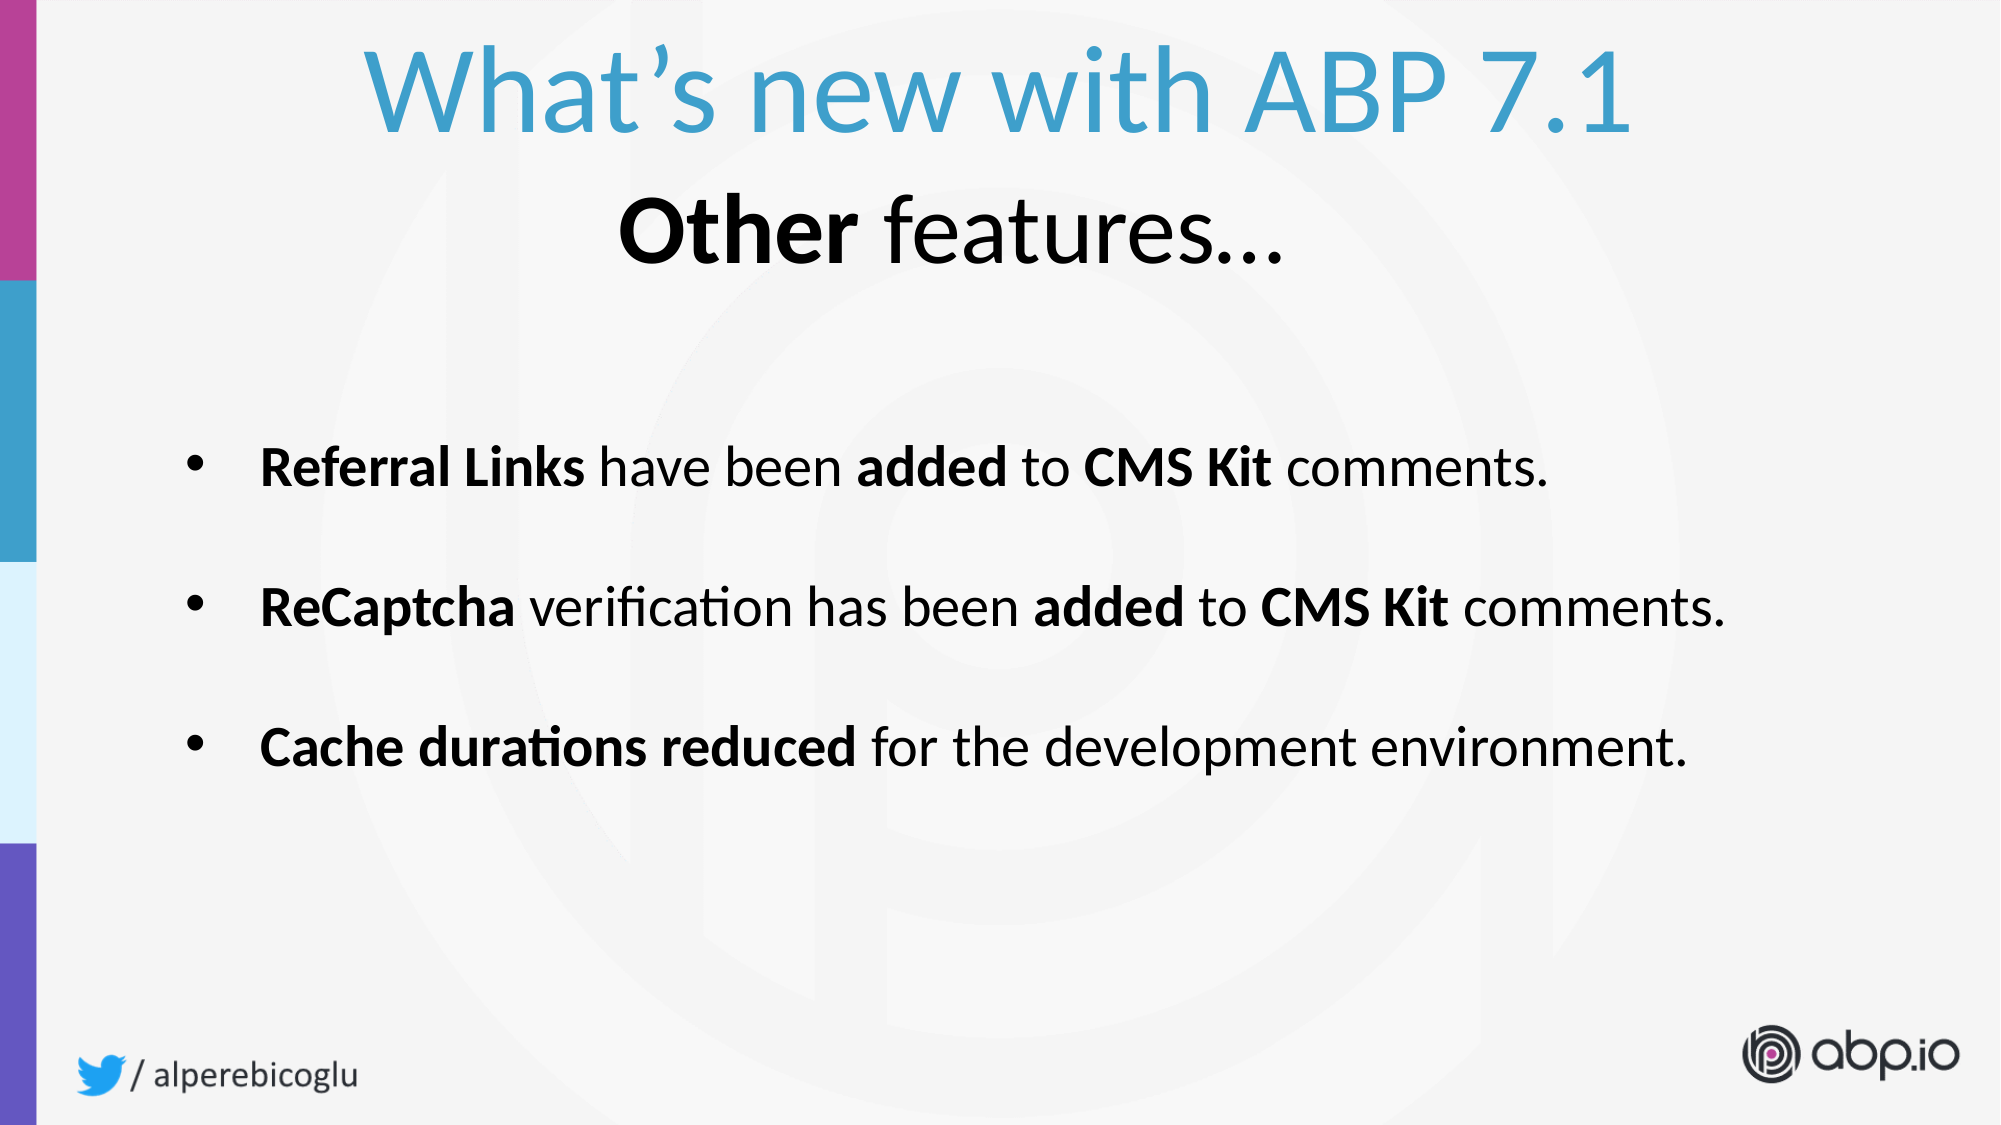

What’s new with ABP 7.1
Other features…

Referral Links have been added to CMS Kit comments.

ReCaptcha verification has been added to CMS Kit comments.

Cache durations reduced for the development environment.